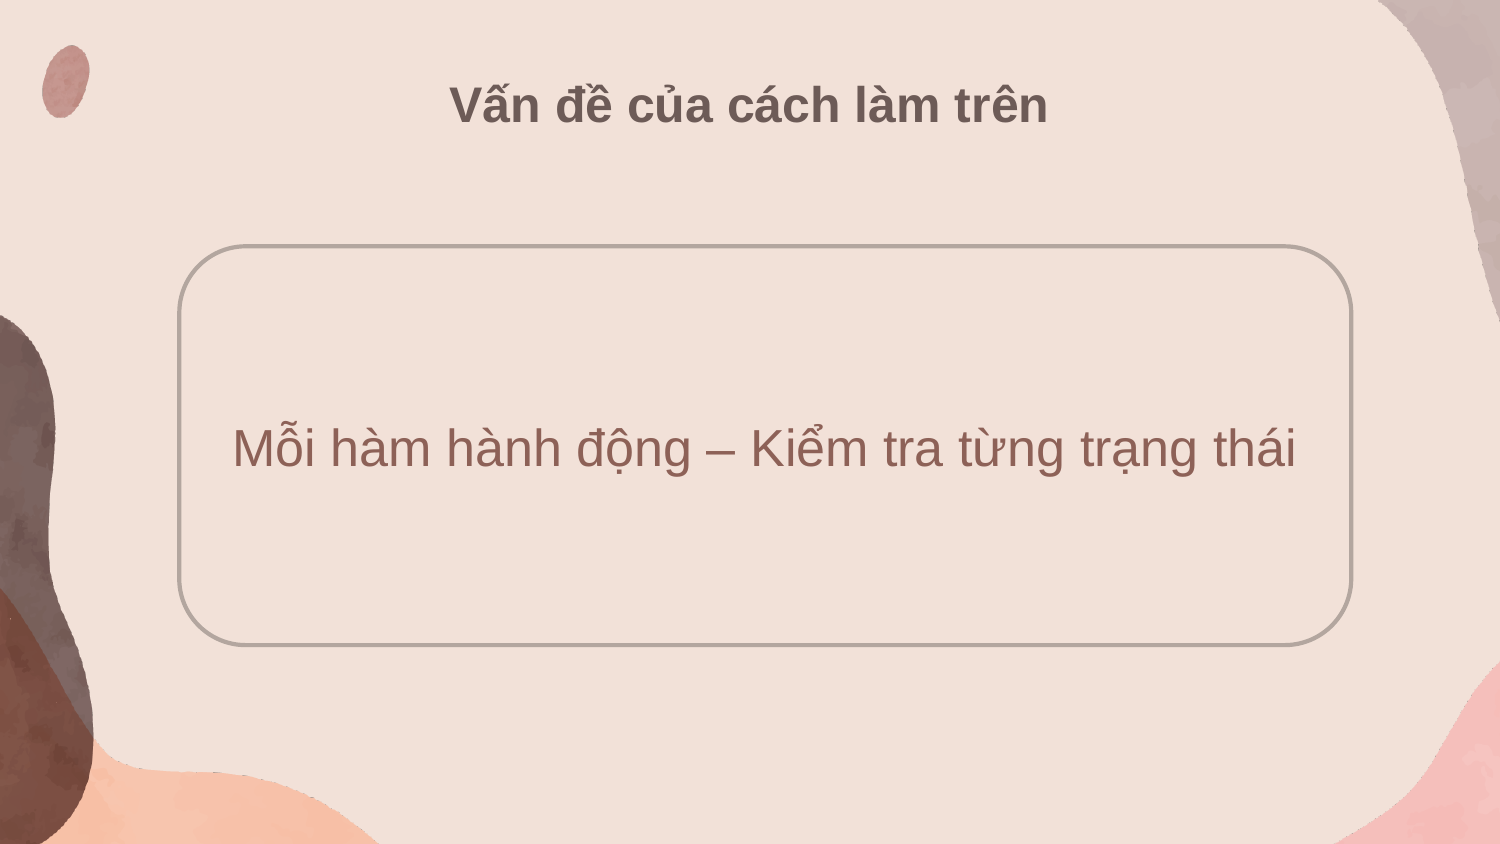

# Vấn đề của cách làm trên
Mỗi hàm hành động – Kiểm tra từng trạng thái